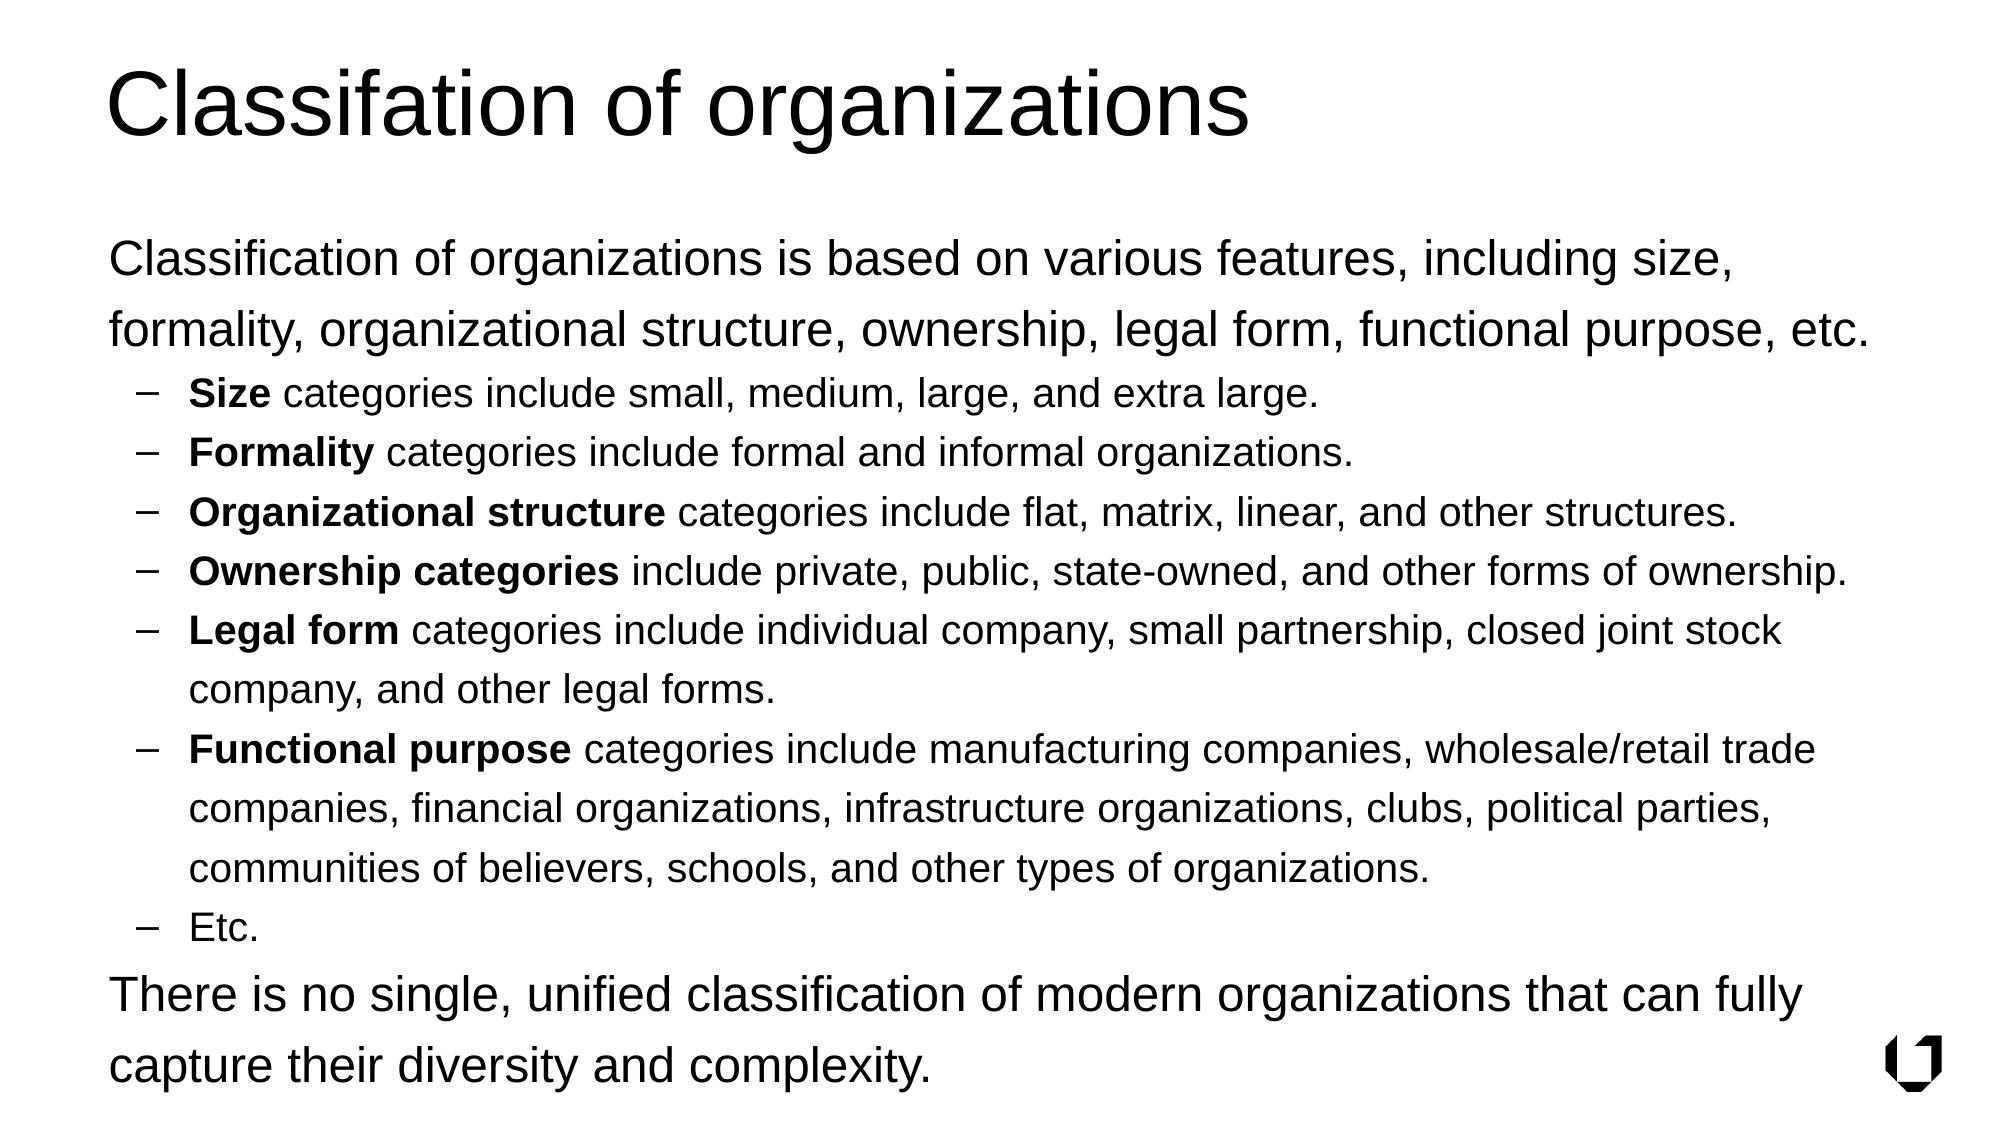

# Classifation of organizations
Classification of organizations is based on various features, including size, formality, organizational structure, ownership, legal form, functional purpose, etc.
Size categories include small, medium, large, and extra large.
Formality categories include formal and informal organizations.
Organizational structure categories include flat, matrix, linear, and other structures.
Ownership categories include private, public, state-owned, and other forms of ownership.
Legal form categories include individual company, small partnership, closed joint stock company, and other legal forms.
Functional purpose categories include manufacturing companies, wholesale/retail trade companies, financial organizations, infrastructure organizations, clubs, political parties, communities of believers, schools, and other types of organizations.
Etc.
There is no single, unified classification of modern organizations that can fully capture their diversity and complexity.